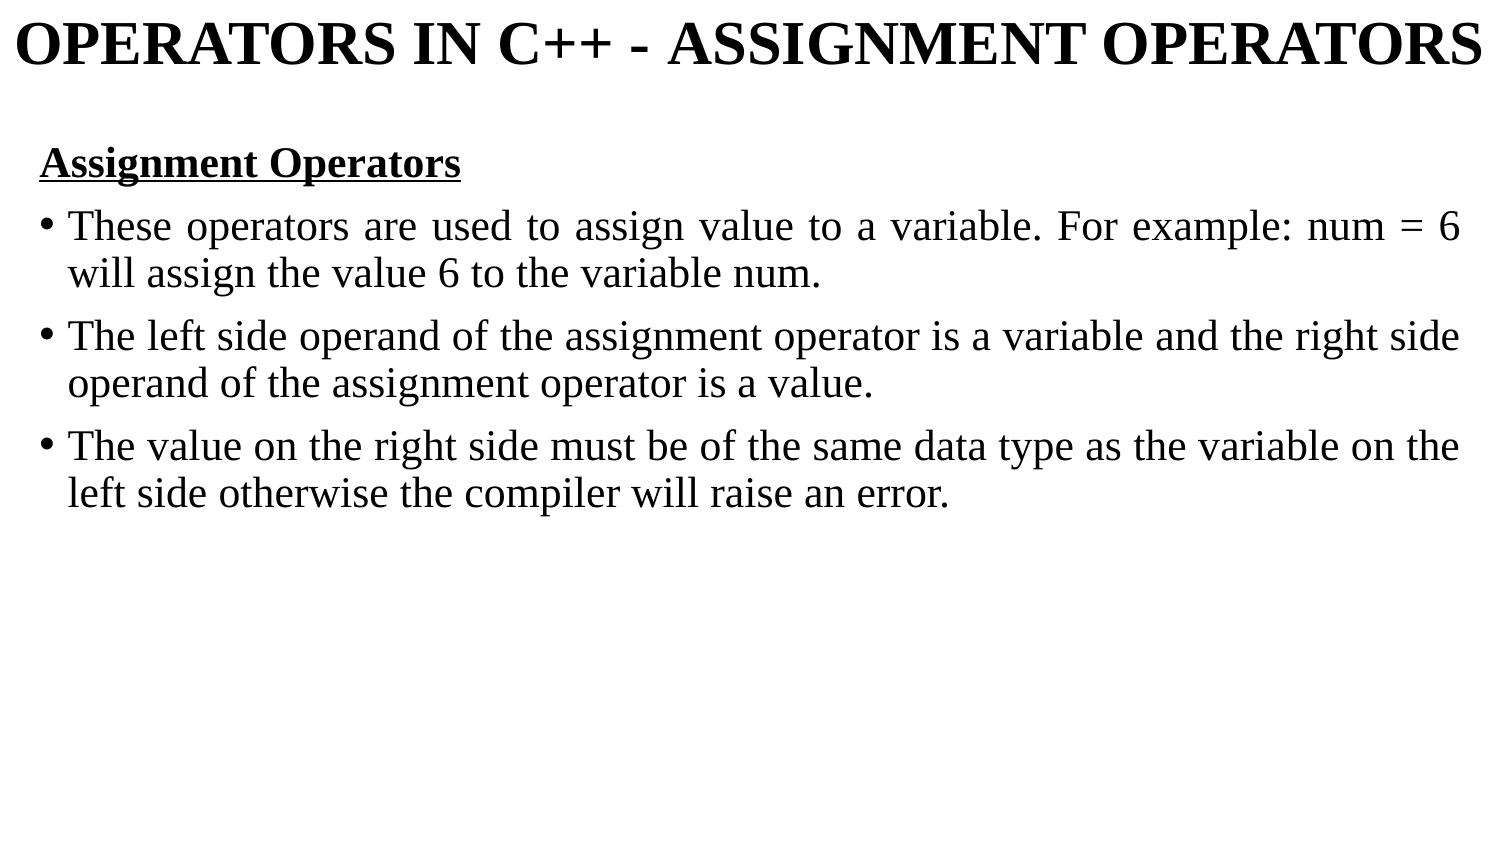

# OPERATORS IN C++ - ASSIGNMENT OPERATORS
Assignment Operators
These operators are used to assign value to a variable. For example: num = 6 will assign the value 6 to the variable num.
The left side operand of the assignment operator is a variable and the right side operand of the assignment operator is a value.
The value on the right side must be of the same data type as the variable on the left side otherwise the compiler will raise an error.